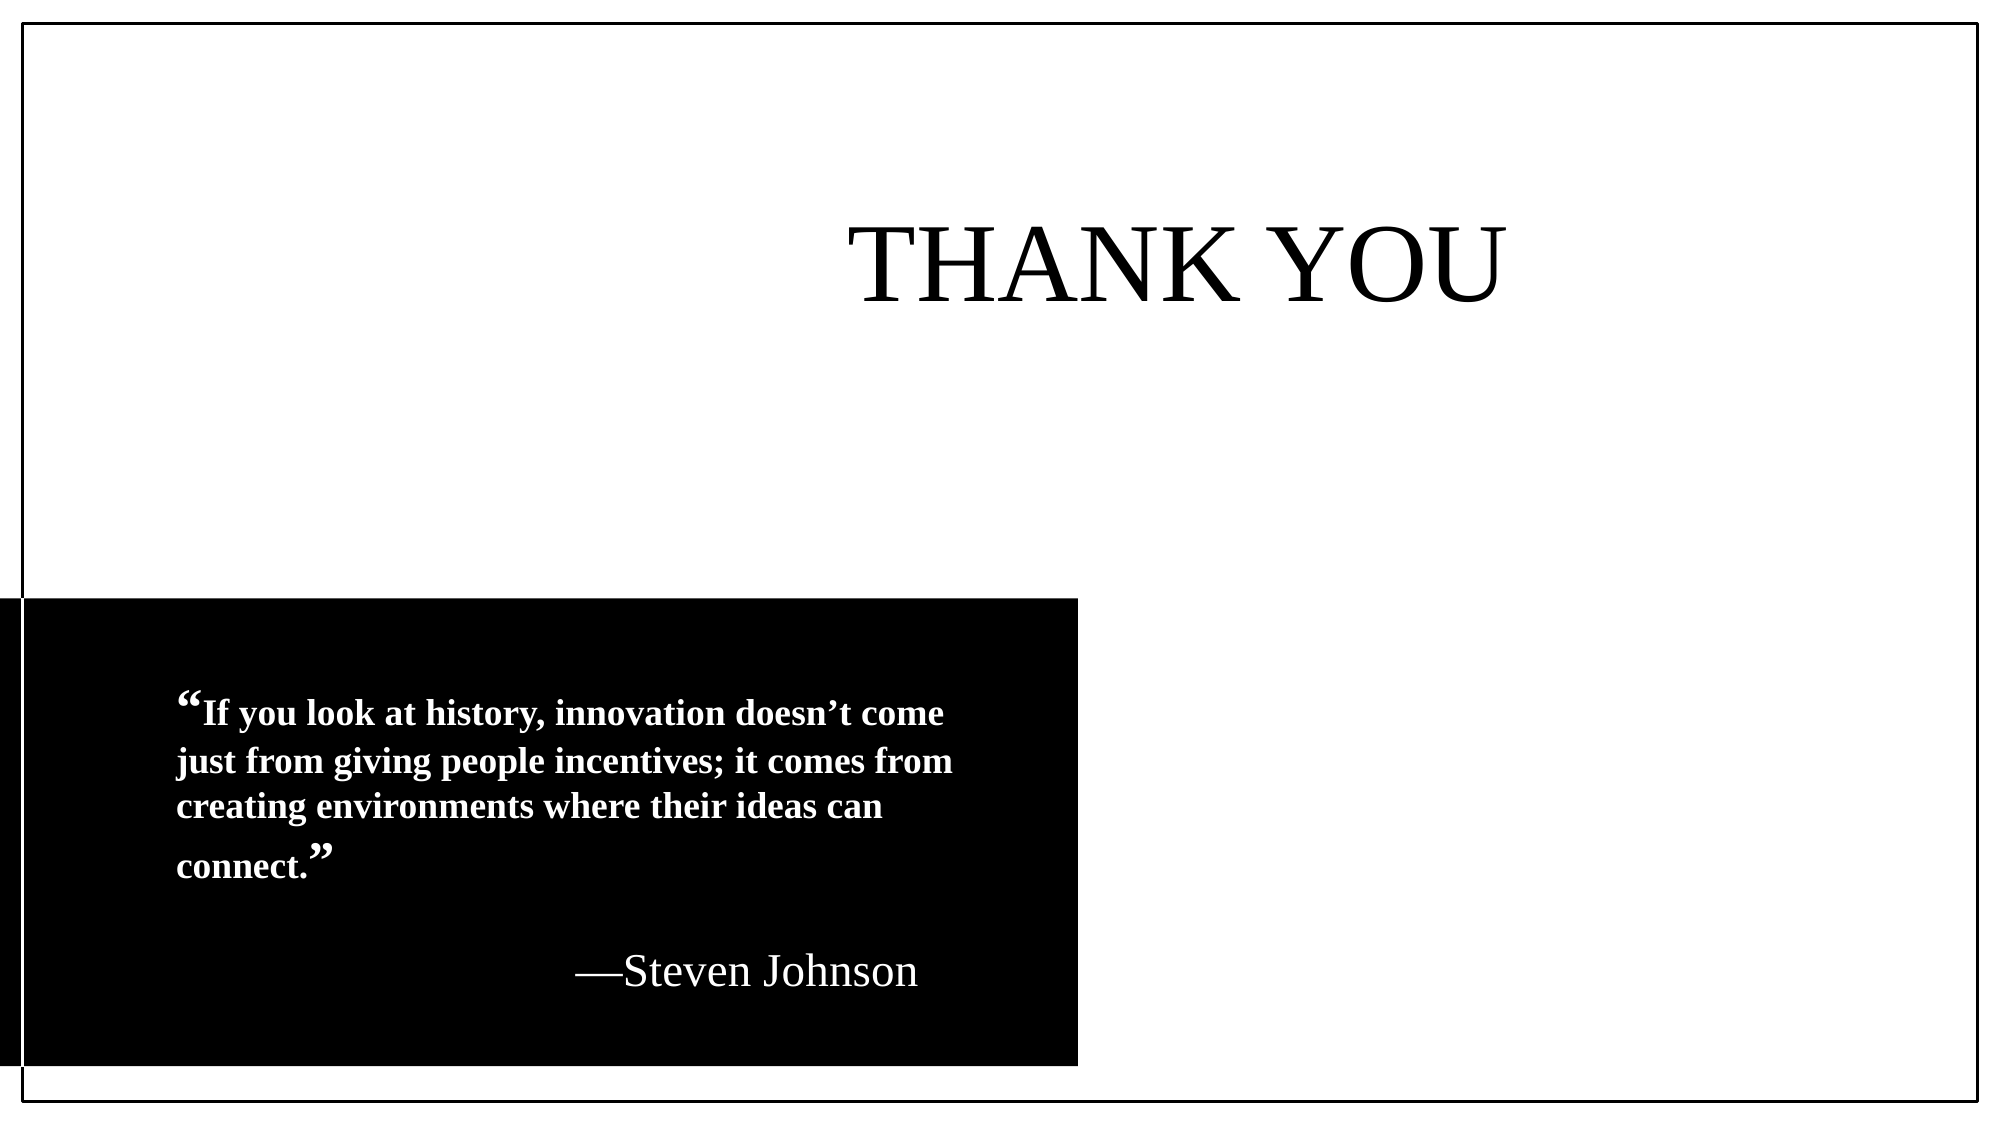

THANK YOU
“If you look at history, innovation doesn’t come just from giving people incentives; it comes from creating environments where their ideas can connect.”
—Steven Johnson